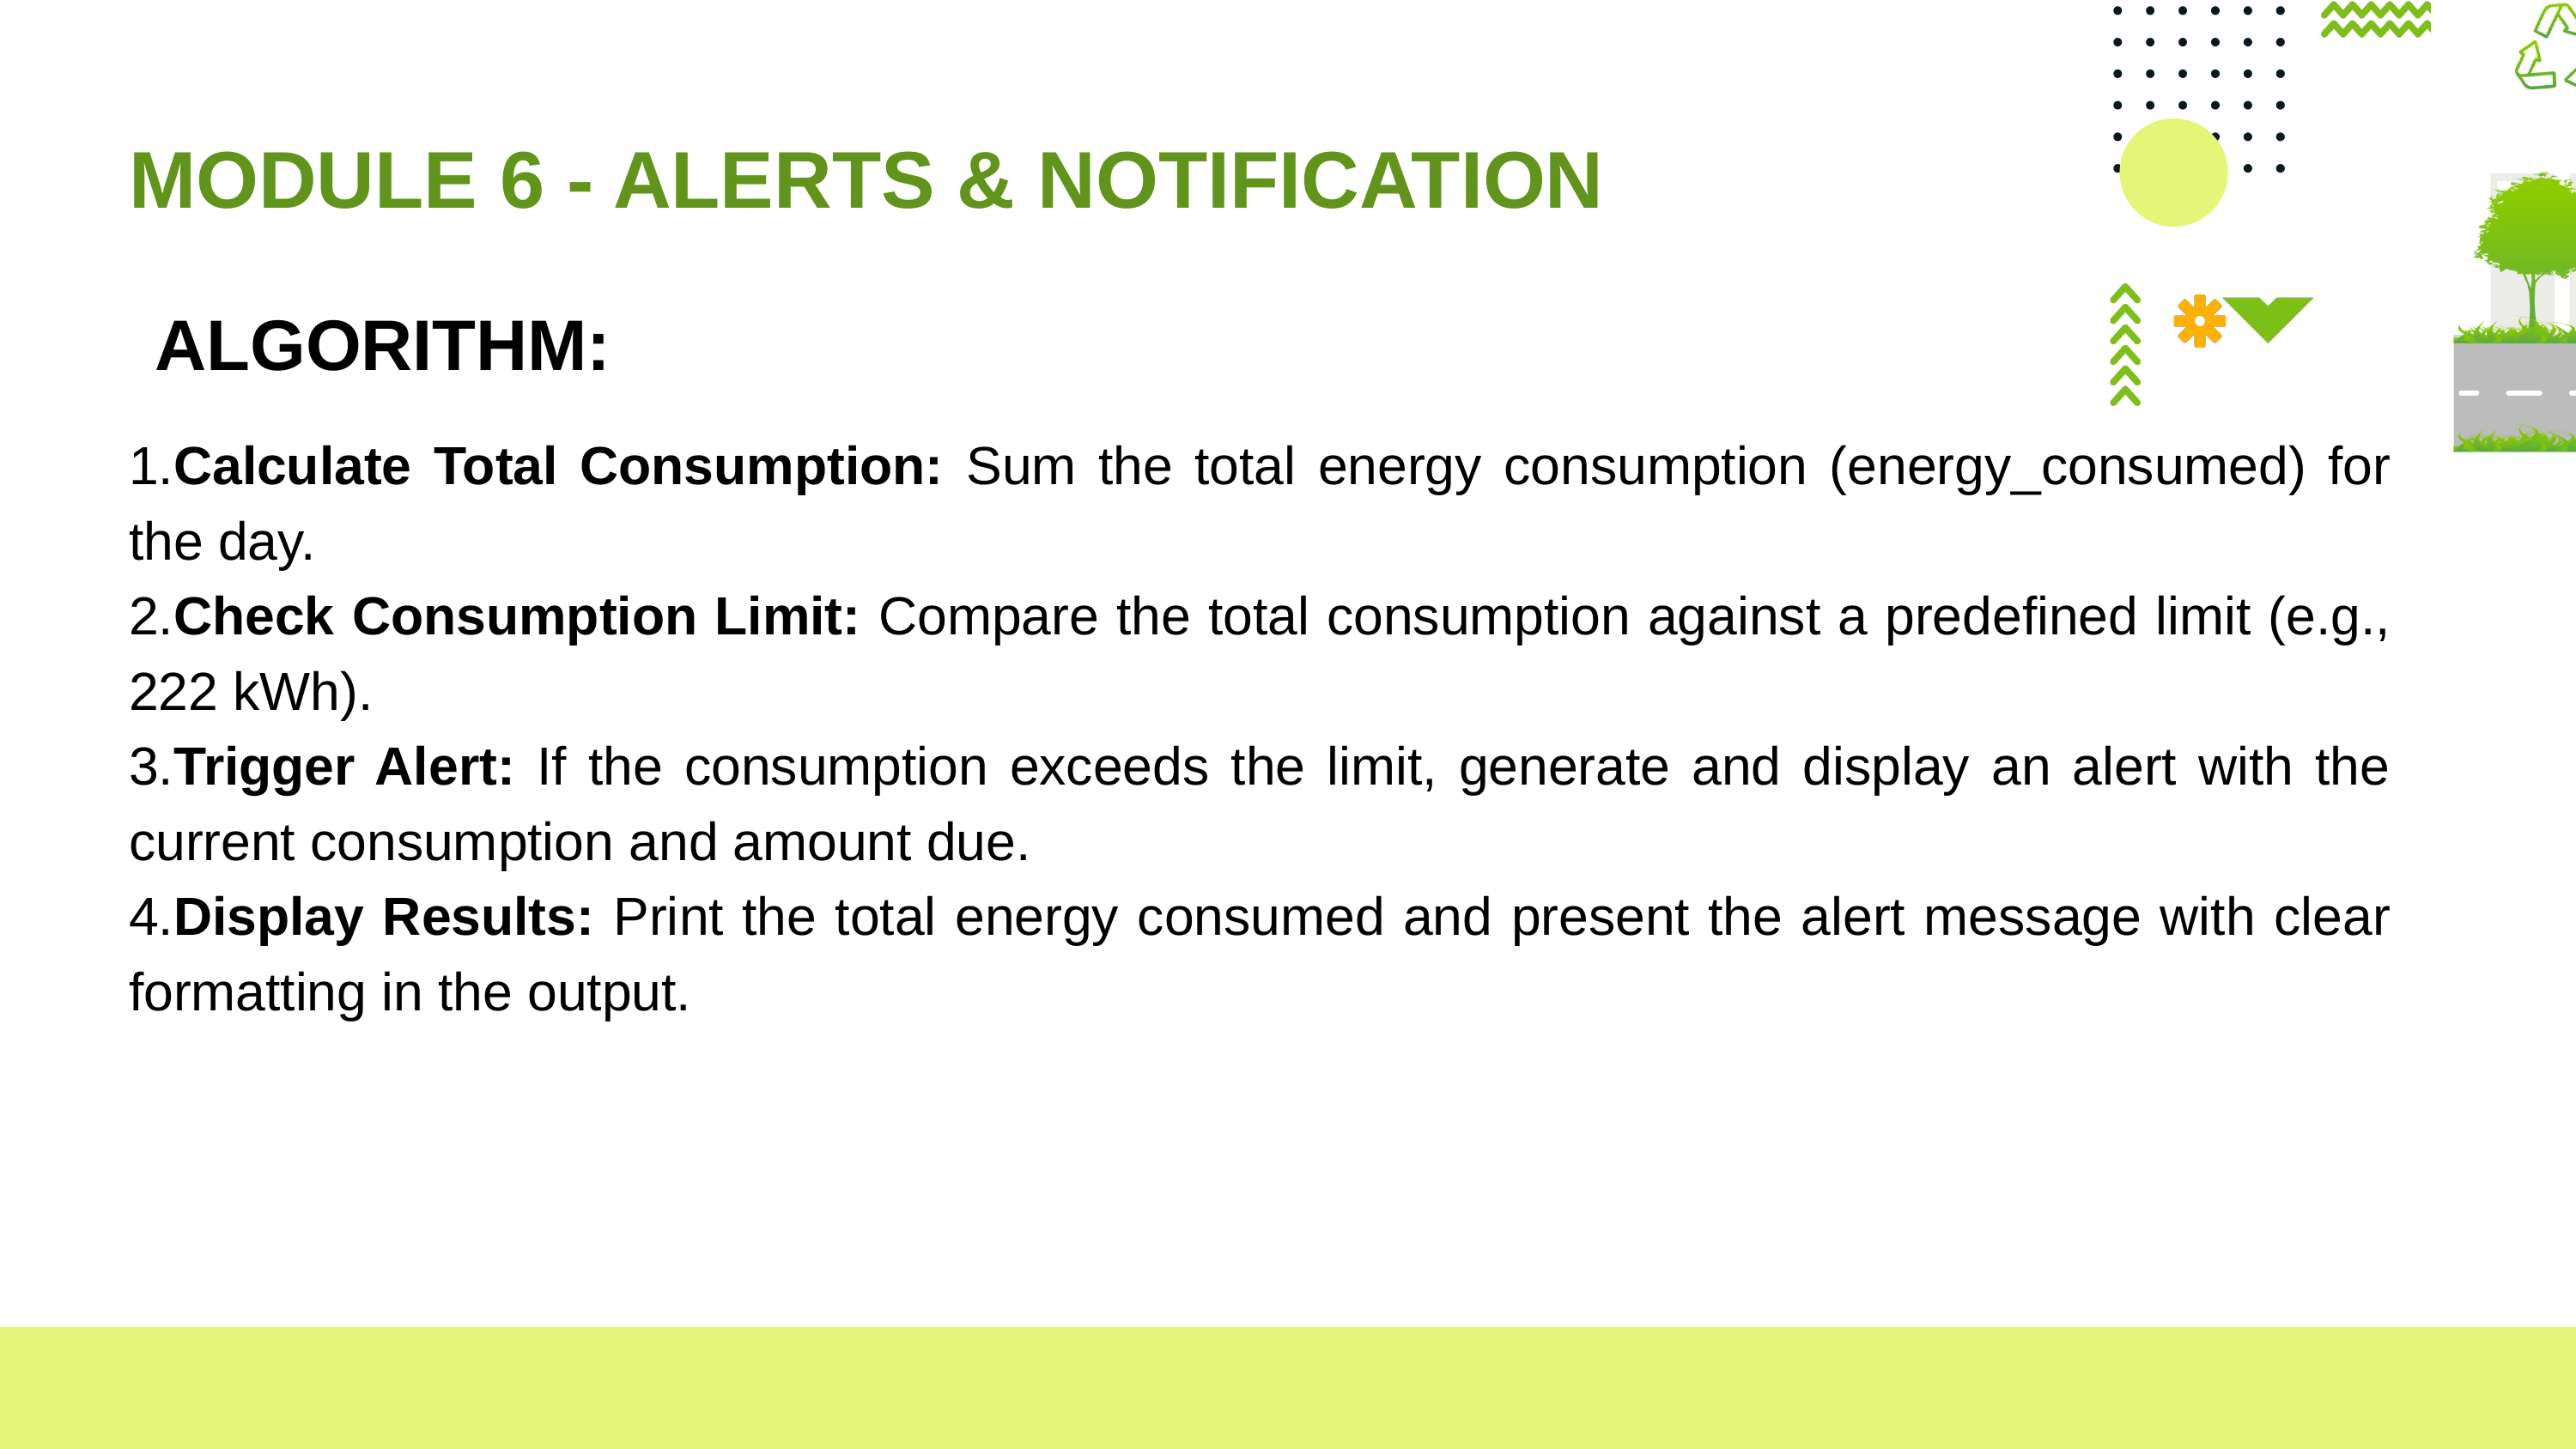

MODULE 6 - ALERTS & NOTIFICATION
ALGORITHM:

1.Calculate Total Consumption: Sum the total energy consumption (energy_consumed) for the day.
2.Check Consumption Limit: Compare the total consumption against a predefined limit (e.g., 222 kWh).
3.Trigger Alert: If the consumption exceeds the limit, generate and display an alert with the current consumption and amount due.
4.Display Results: Print the total energy consumed and present the alert message with clear formatting in the output.

PAGE: 08